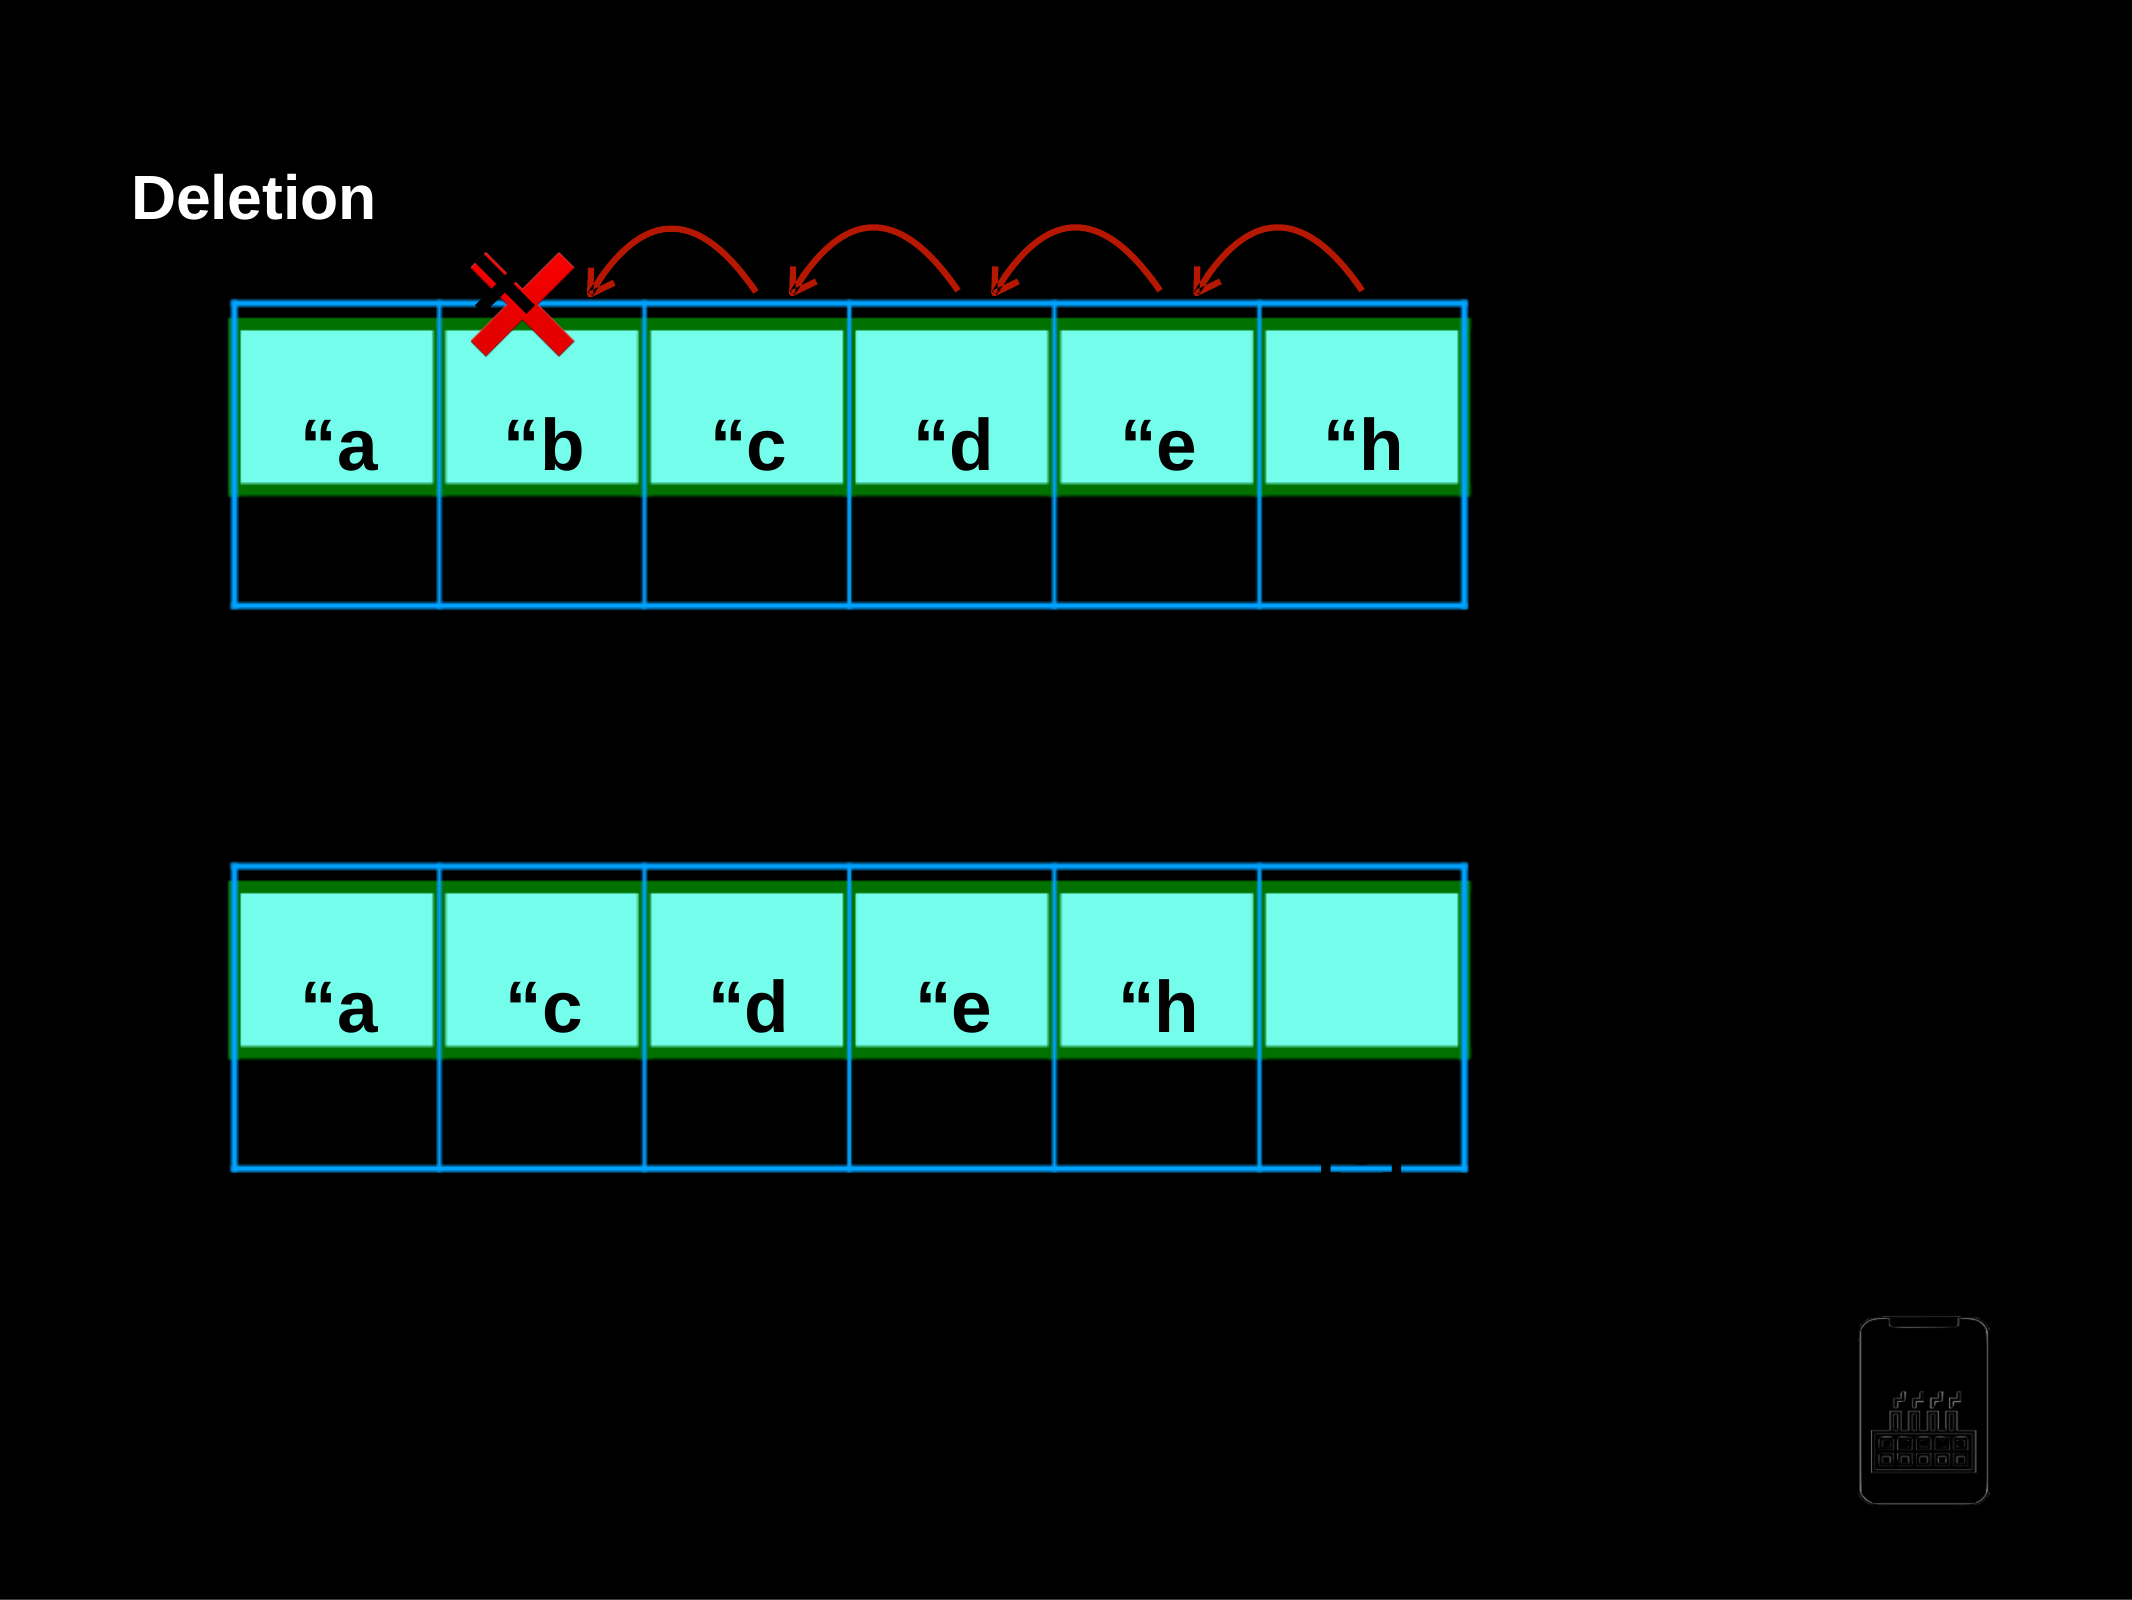

Deletion
❌

“a” [0]
“b” [1]
“c” [2]
“d” [3]
“e” [4]
“h” [5]
“a” [0]
“c” [1]
“d” [2]
“e” [3]
“h” [4]
[5]

AppMillers
www.appmillers.com